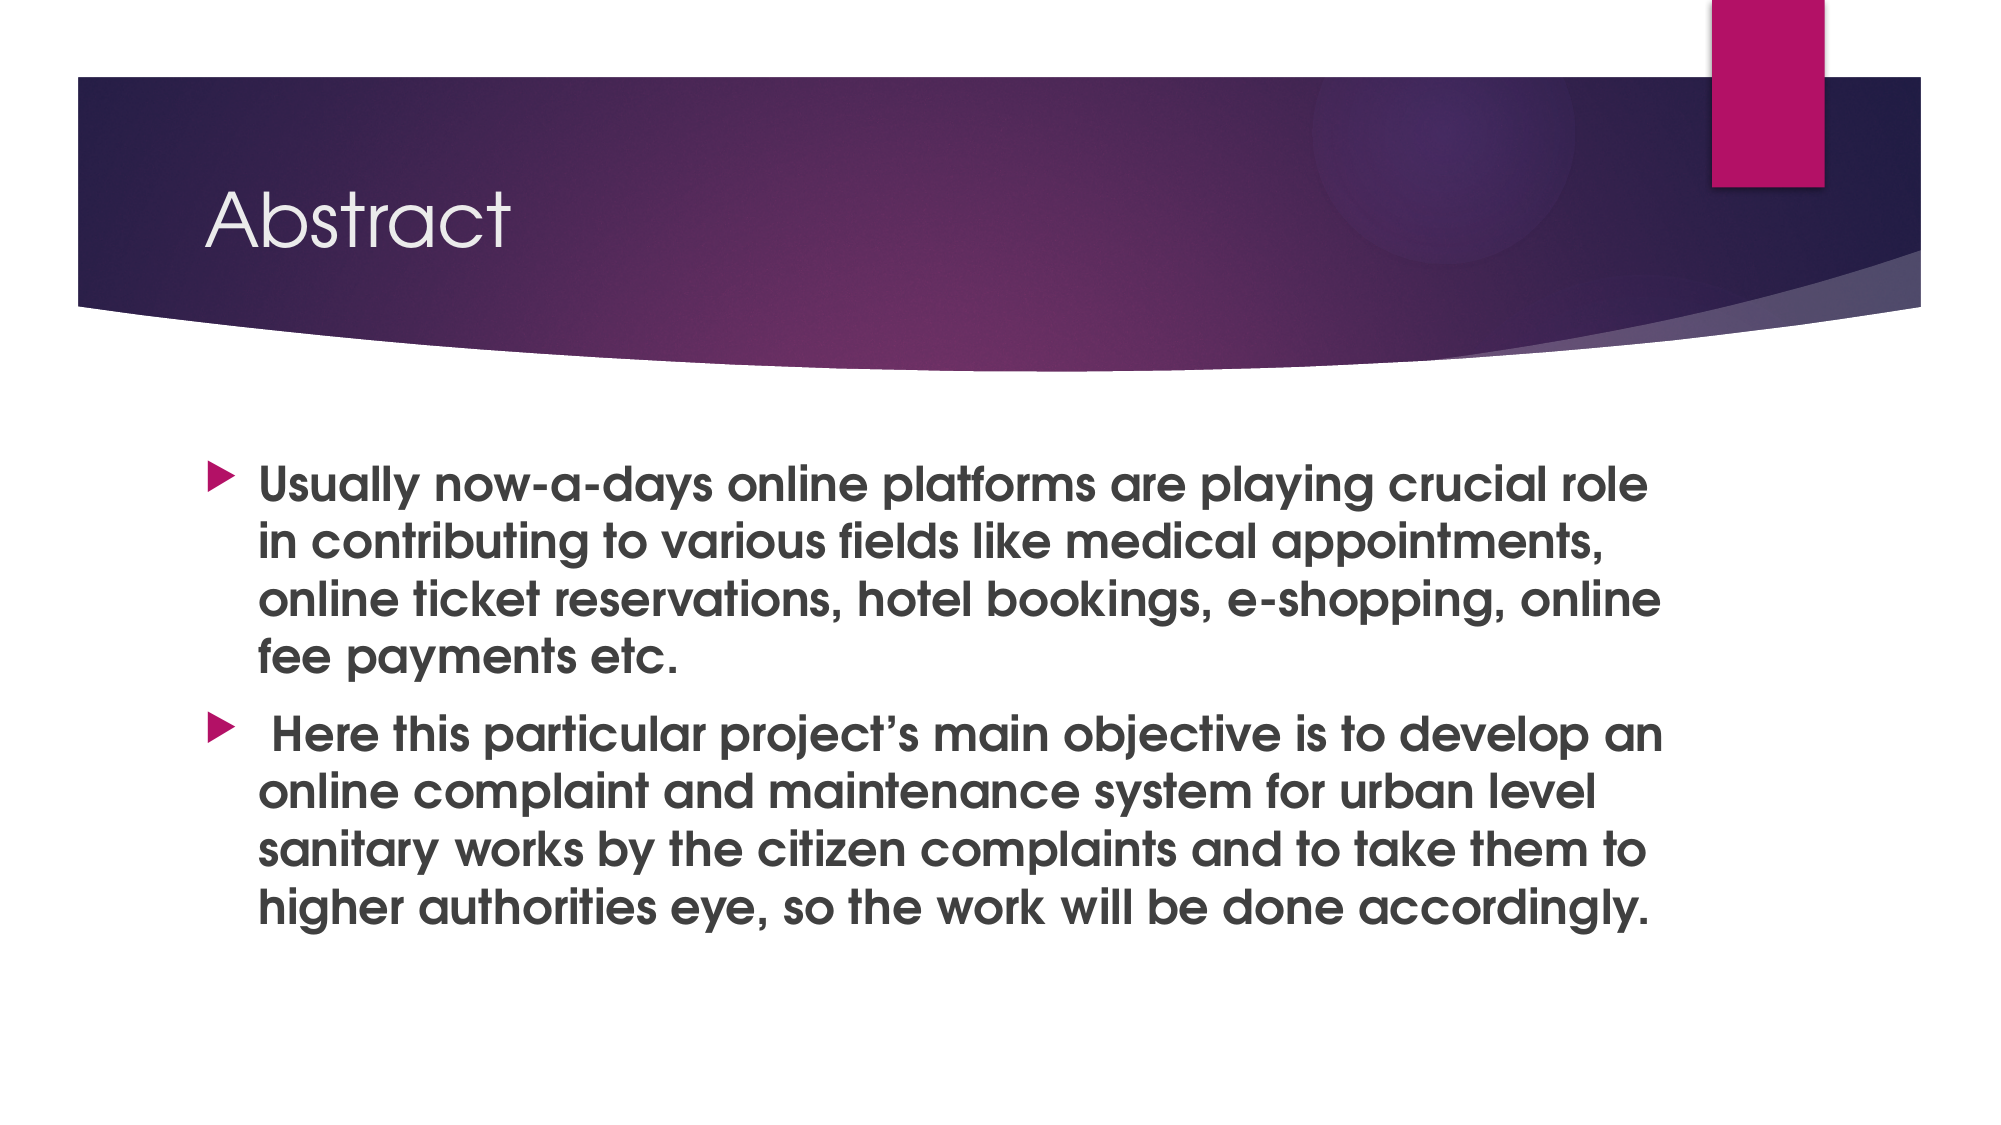

# Abstract
Usually now-a-days online platforms are playing crucial role in contributing to various fields like medical appointments, online ticket reservations, hotel bookings, e-shopping, online fee payments etc.
 Here this particular project’s main objective is to develop an  online complaint and maintenance system for urban level sanitary works by the citizen complaints and to take them to higher authorities eye, so the work will be done accordingly.